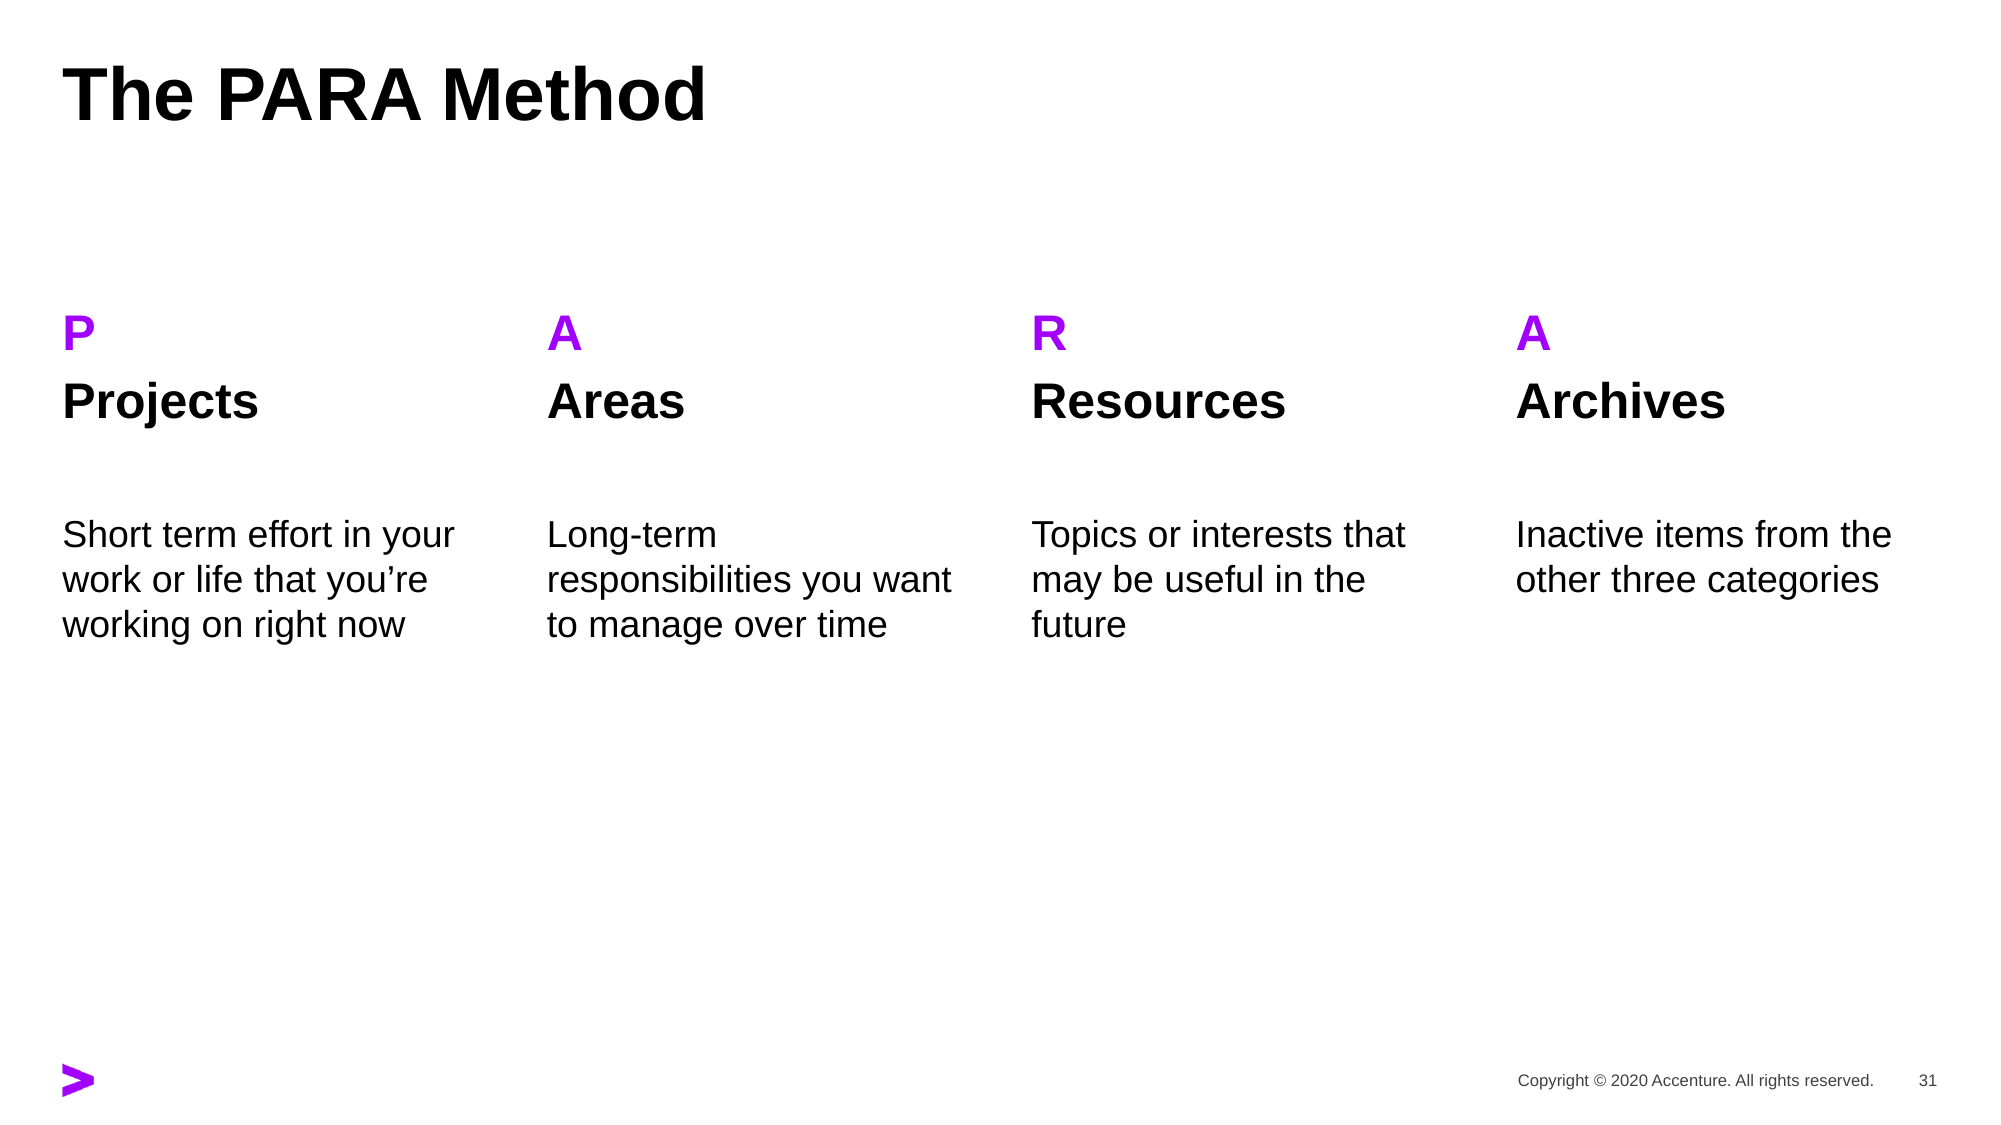

# The PARA Method
P
A
R
A
Projects
Areas
Resources
Archives
Short term effort in your work or life that you’re working on right now
Long-term responsibilities you want to manage over time
Topics or interests that may be useful in the future
Inactive items from the other three categories